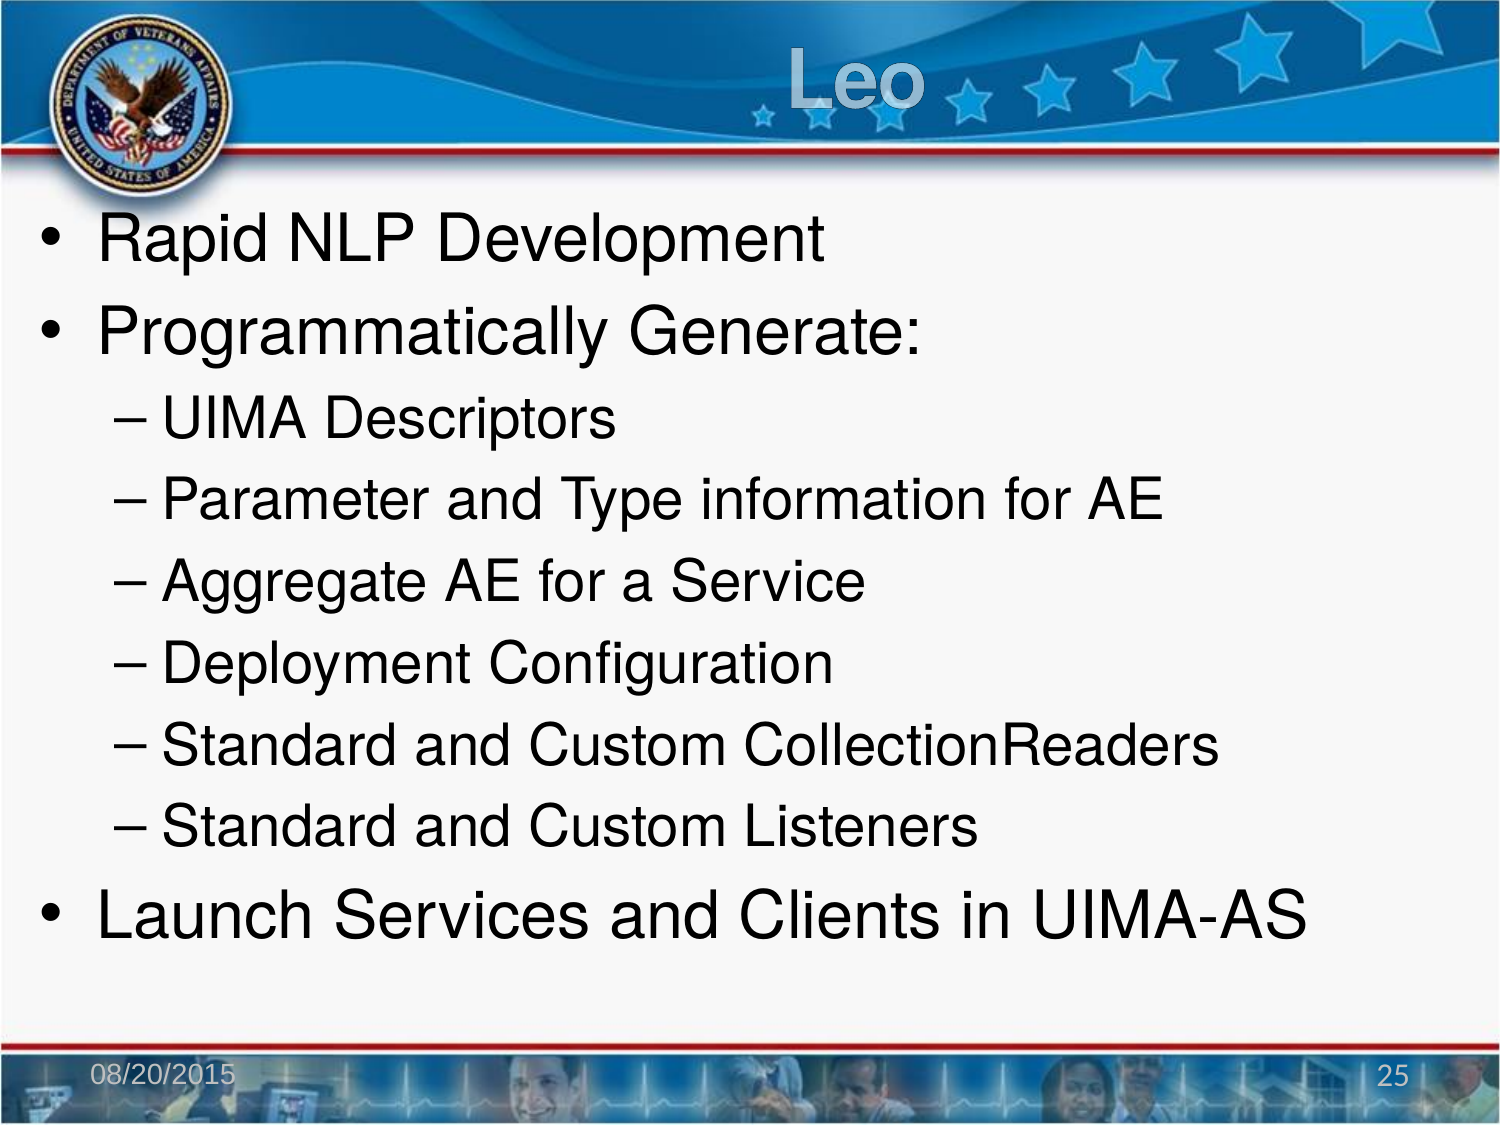

# Leo
Rapid NLP Development
Programmatically Generate:
UIMA Descriptors
Parameter and Type information for AE
Aggregate AE for a Service
Deployment Configuration
Standard and Custom CollectionReaders
Standard and Custom Listeners
Launch Services and Clients in UIMA-AS

08/20/2015
25